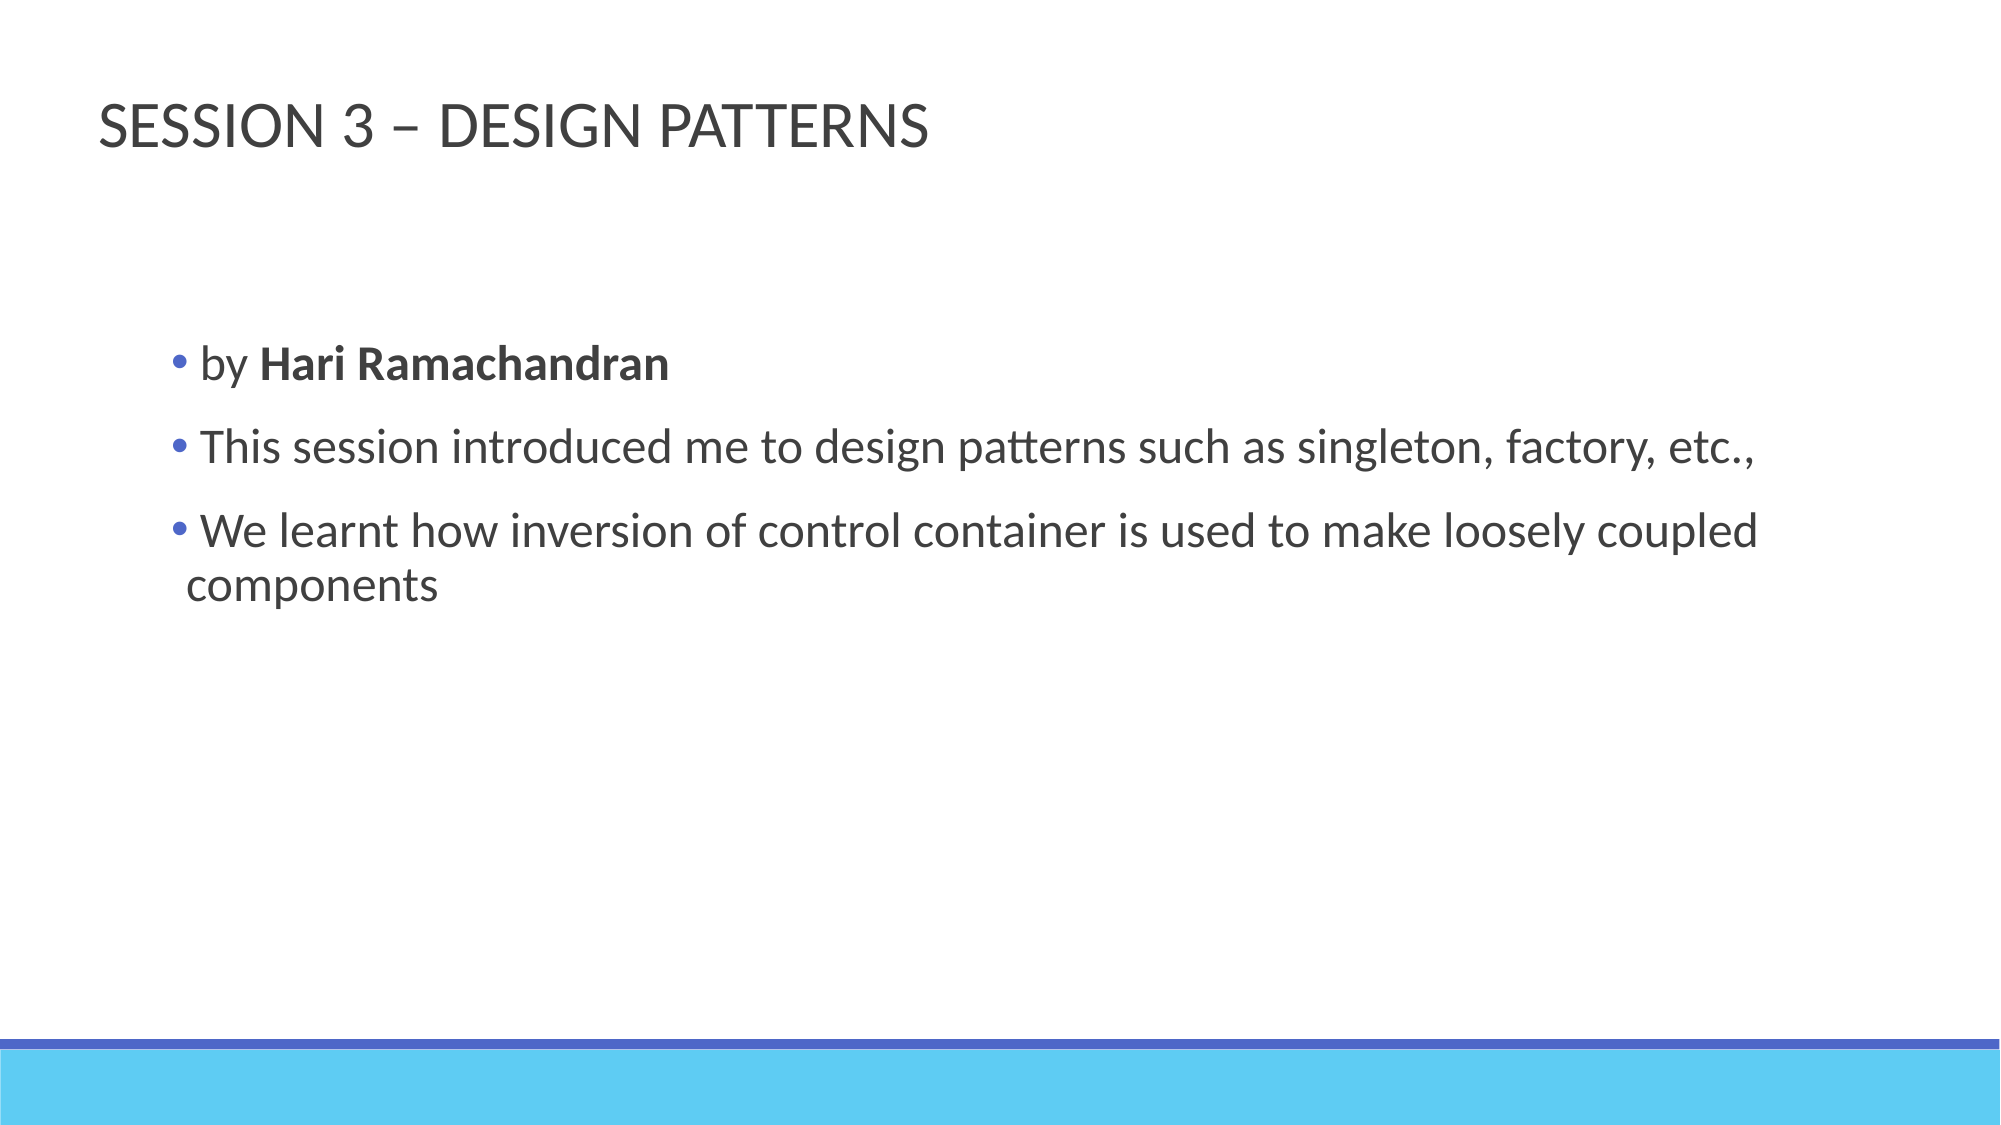

SESSION 3 – DESIGN PATTERNS
 by Hari Ramachandran
 This session introduced me to design patterns such as singleton, factory, etc.,
 We learnt how inversion of control container is used to make loosely coupled components